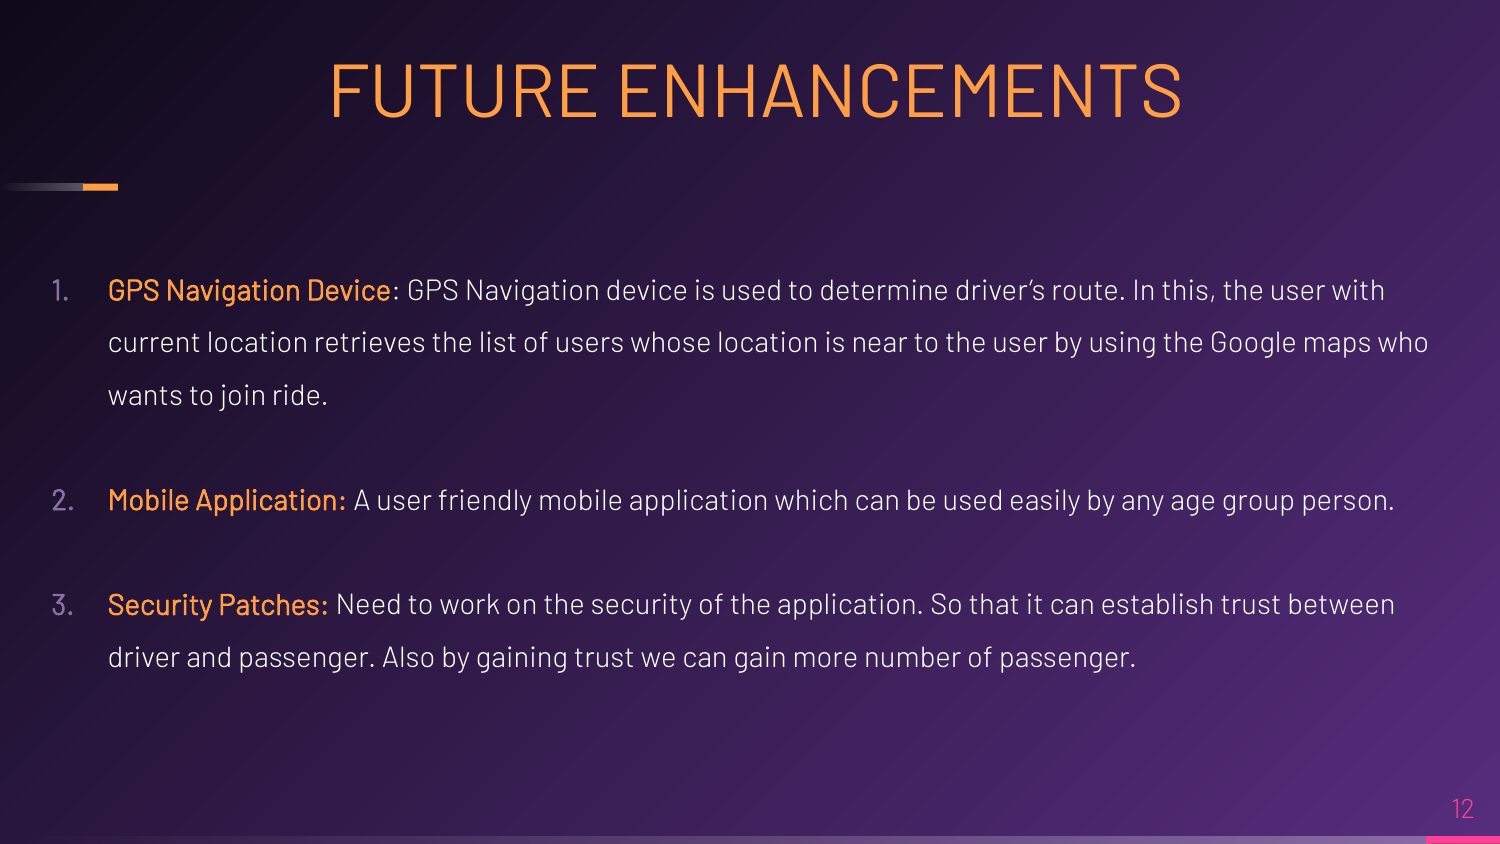

# FUTURE ENHANCEMENTS
GPS Navigation Device: GPS Navigation device is used to determine driver’s route. In this, the user with current location retrieves the list of users whose location is near to the user by using the Google maps who wants to join ride.

Mobile Application: A user friendly mobile application which can be used easily by any age group person.

Security Patches: Need to work on the security of the application. So that it can establish trust between driver and passenger. Also by gaining trust we can gain more number of passenger.

12